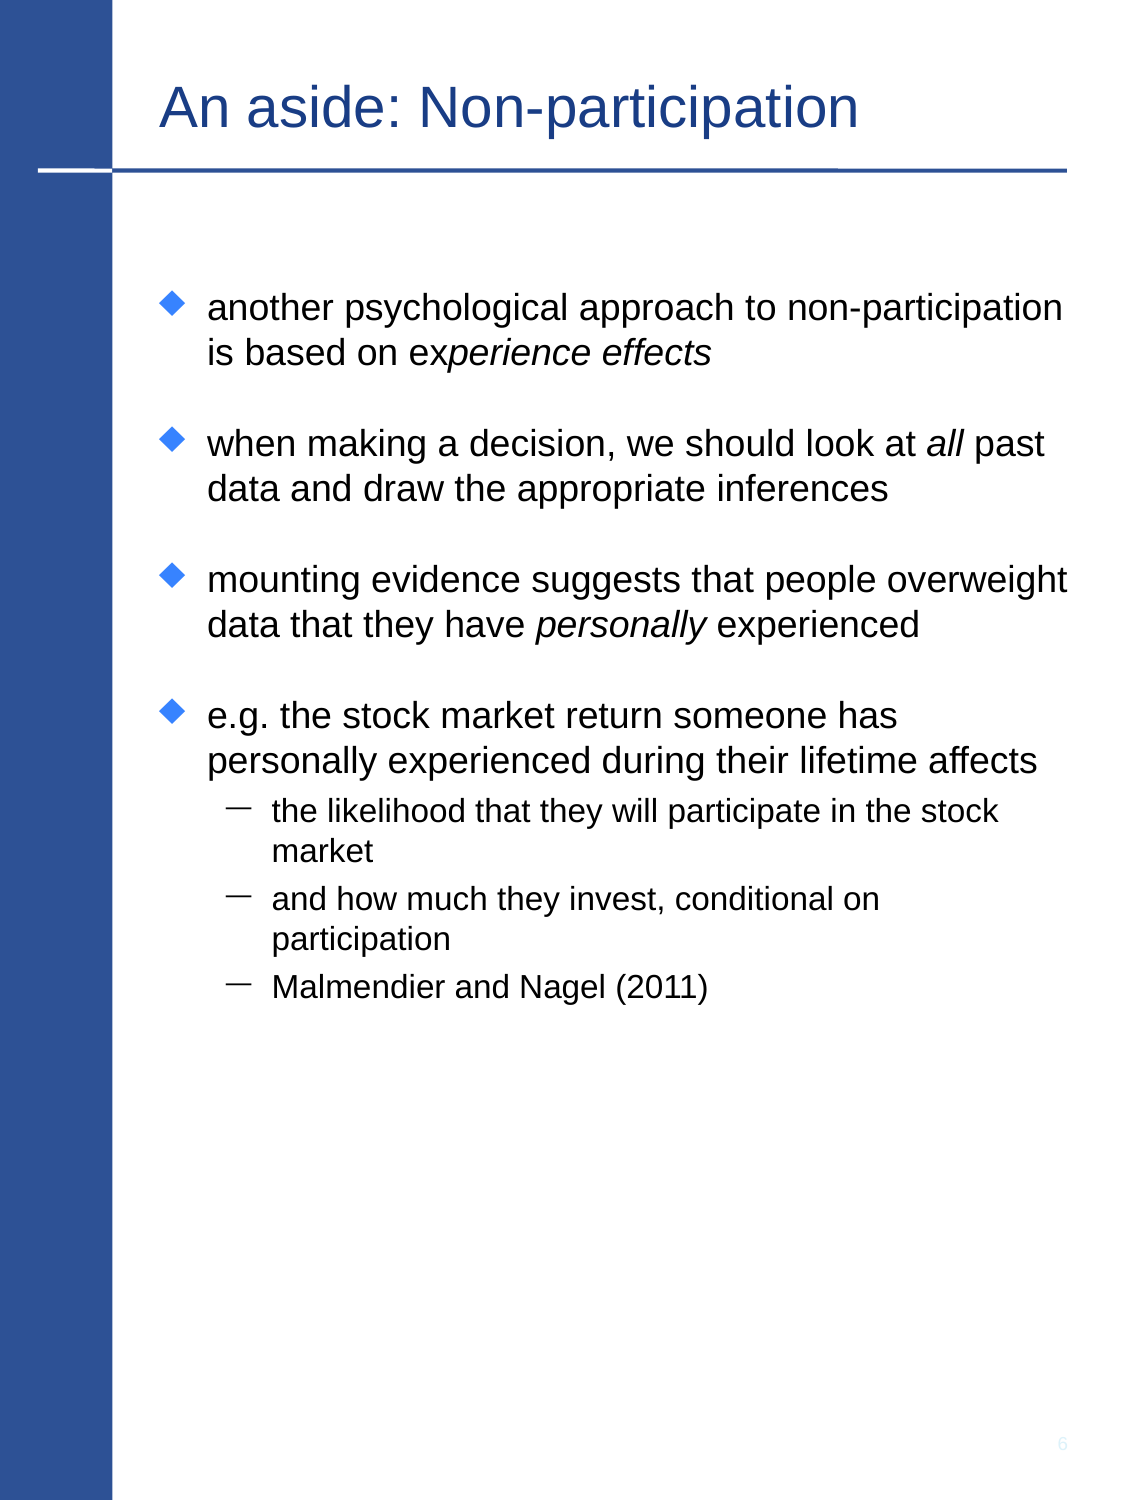

# An aside: Non-participation
another psychological approach to non-participation is based on experience effects
when making a decision, we should look at all past data and draw the appropriate inferences
mounting evidence suggests that people overweight data that they have personally experienced
e.g. the stock market return someone has personally experienced during their lifetime affects
the likelihood that they will participate in the stock market
and how much they invest, conditional on participation
Malmendier and Nagel (2011)

6